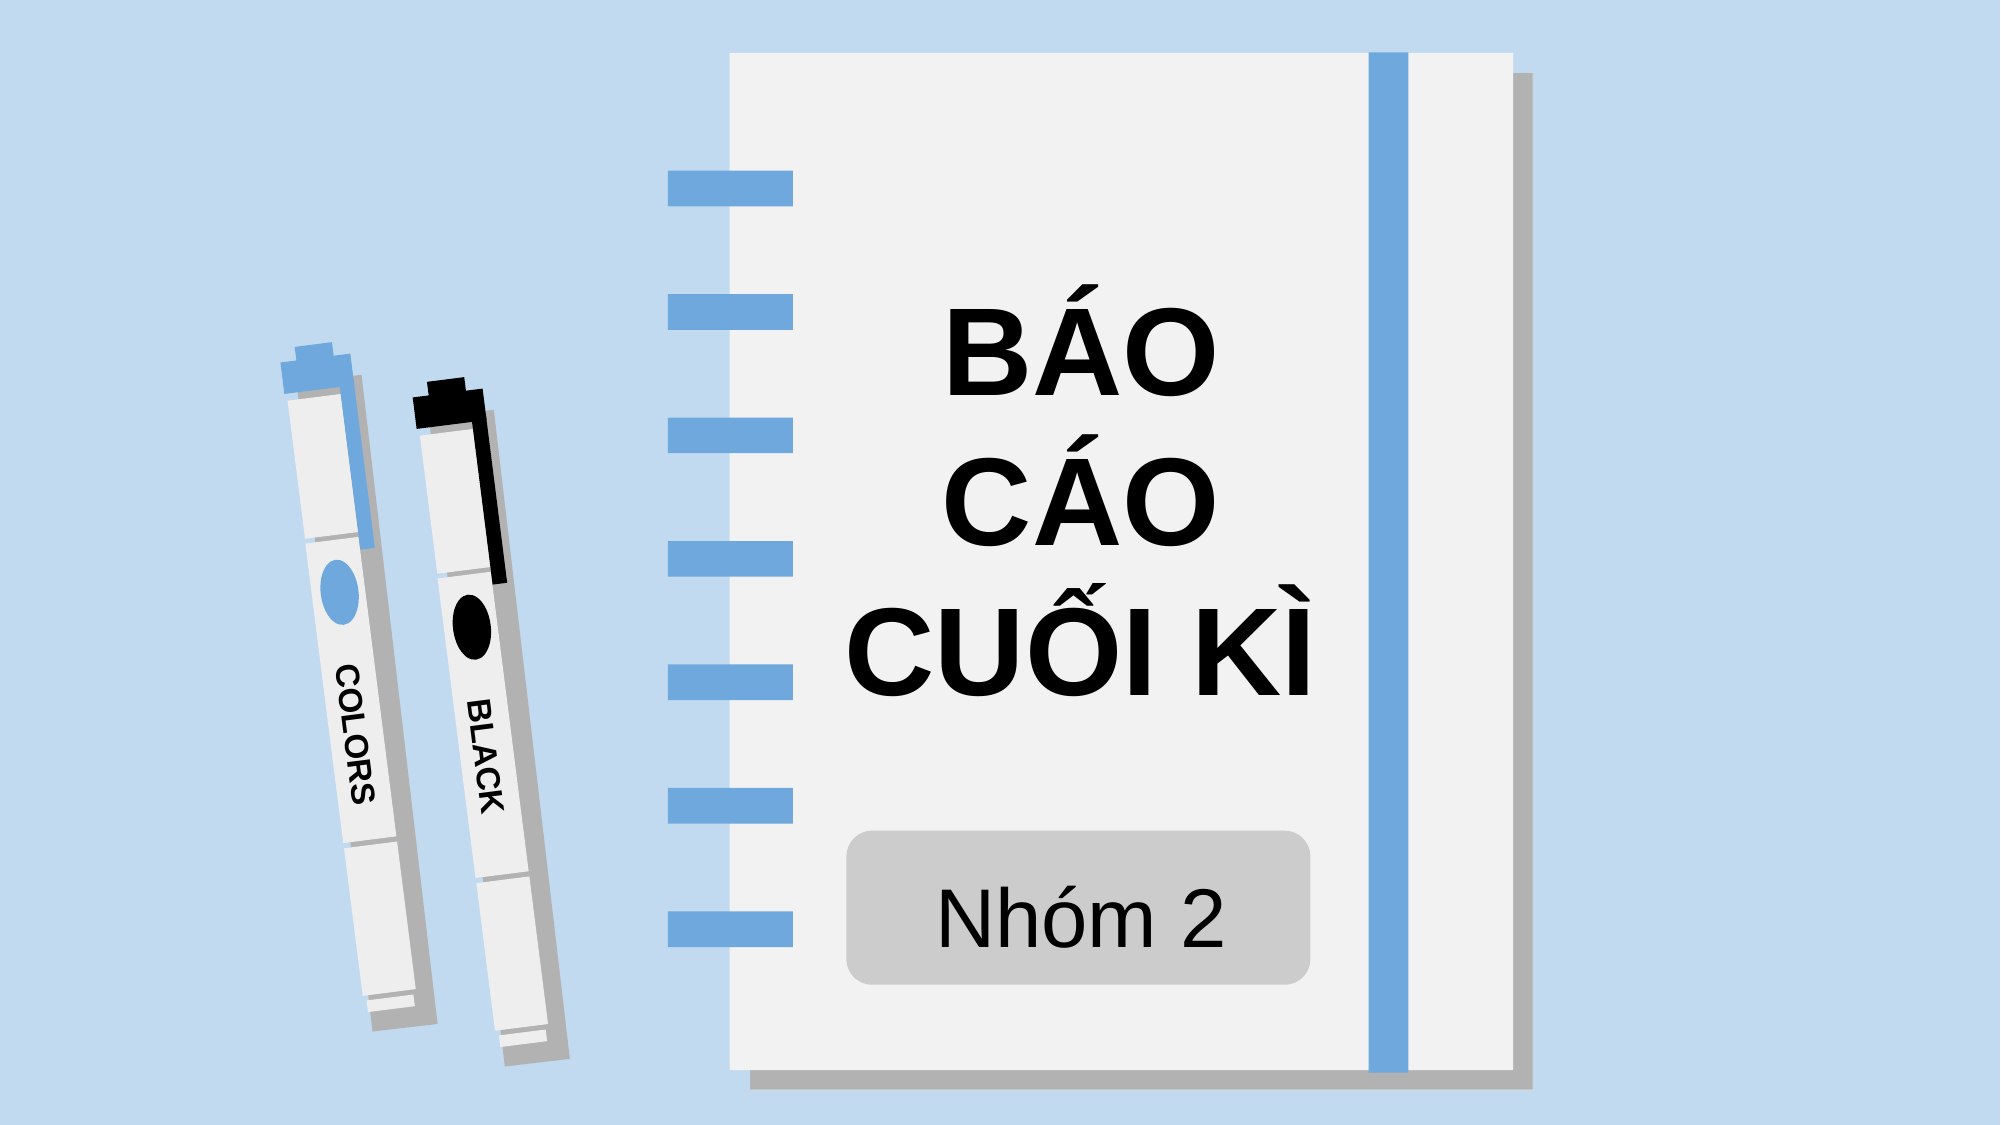

# BÁO CÁO CUỐI KÌ
Nhóm 2